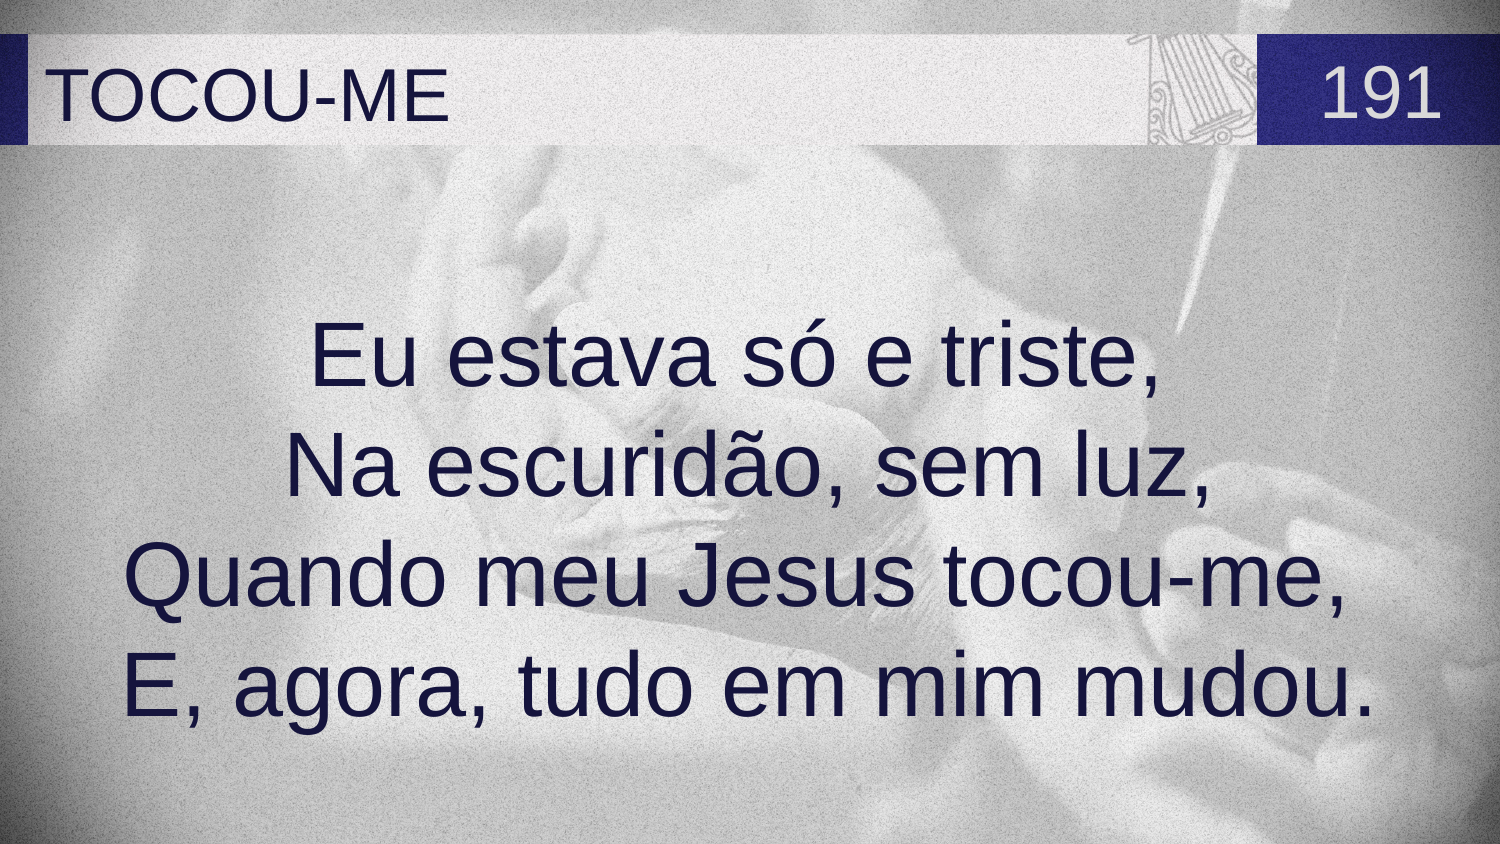

# TOCOU-ME
191
Eu estava só e triste,
Na escuridão, sem luz,
Quando meu Jesus tocou-me,
E, agora, tudo em mim mudou.